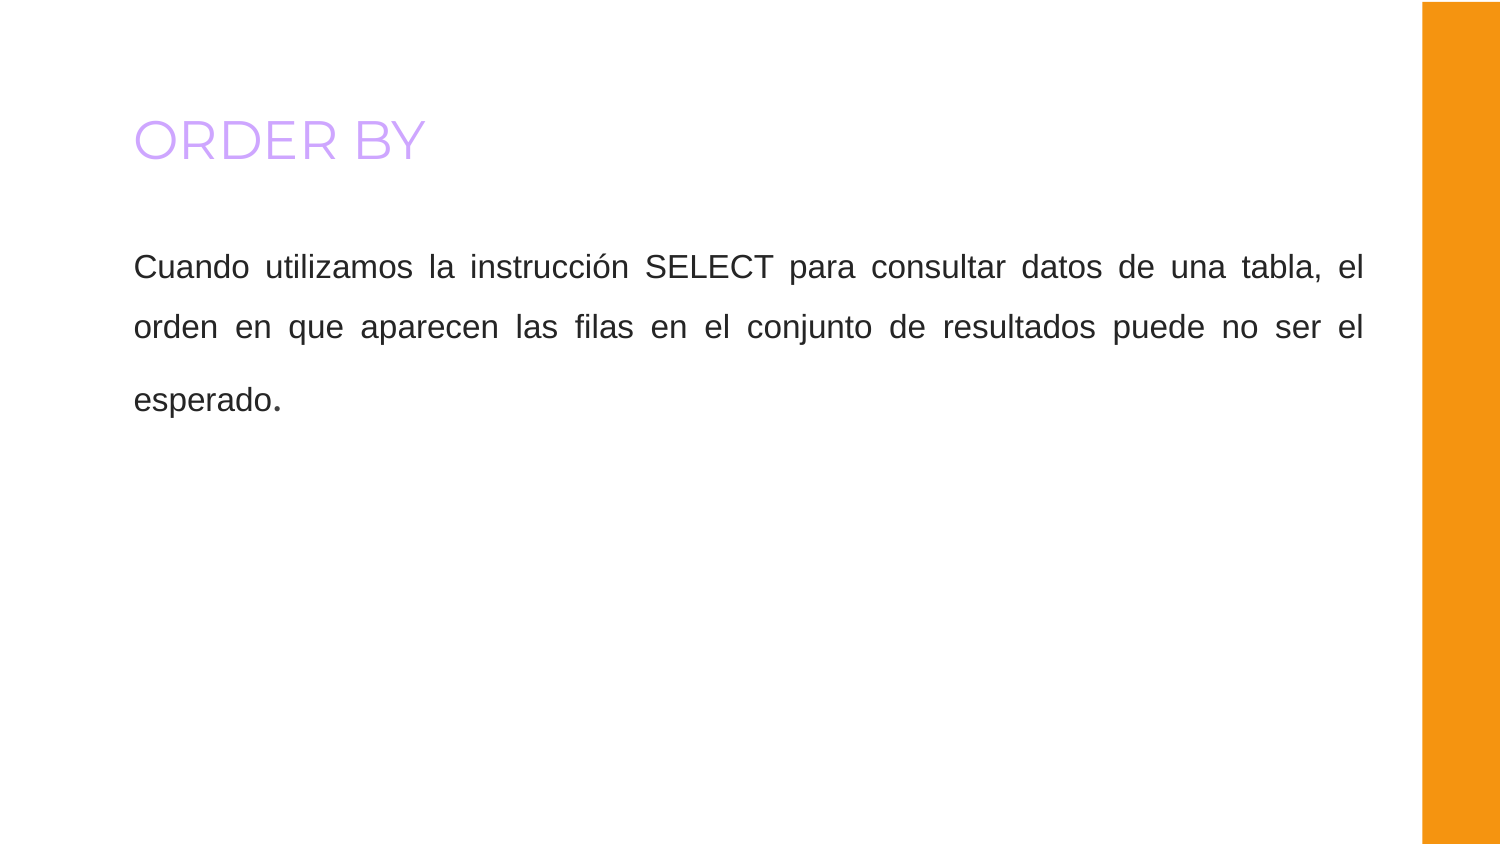

ORDER BY
Cuando utilizamos la instrucción SELECT para consultar datos de una tabla, el orden en que aparecen las filas en el conjunto de resultados puede no ser el esperado.